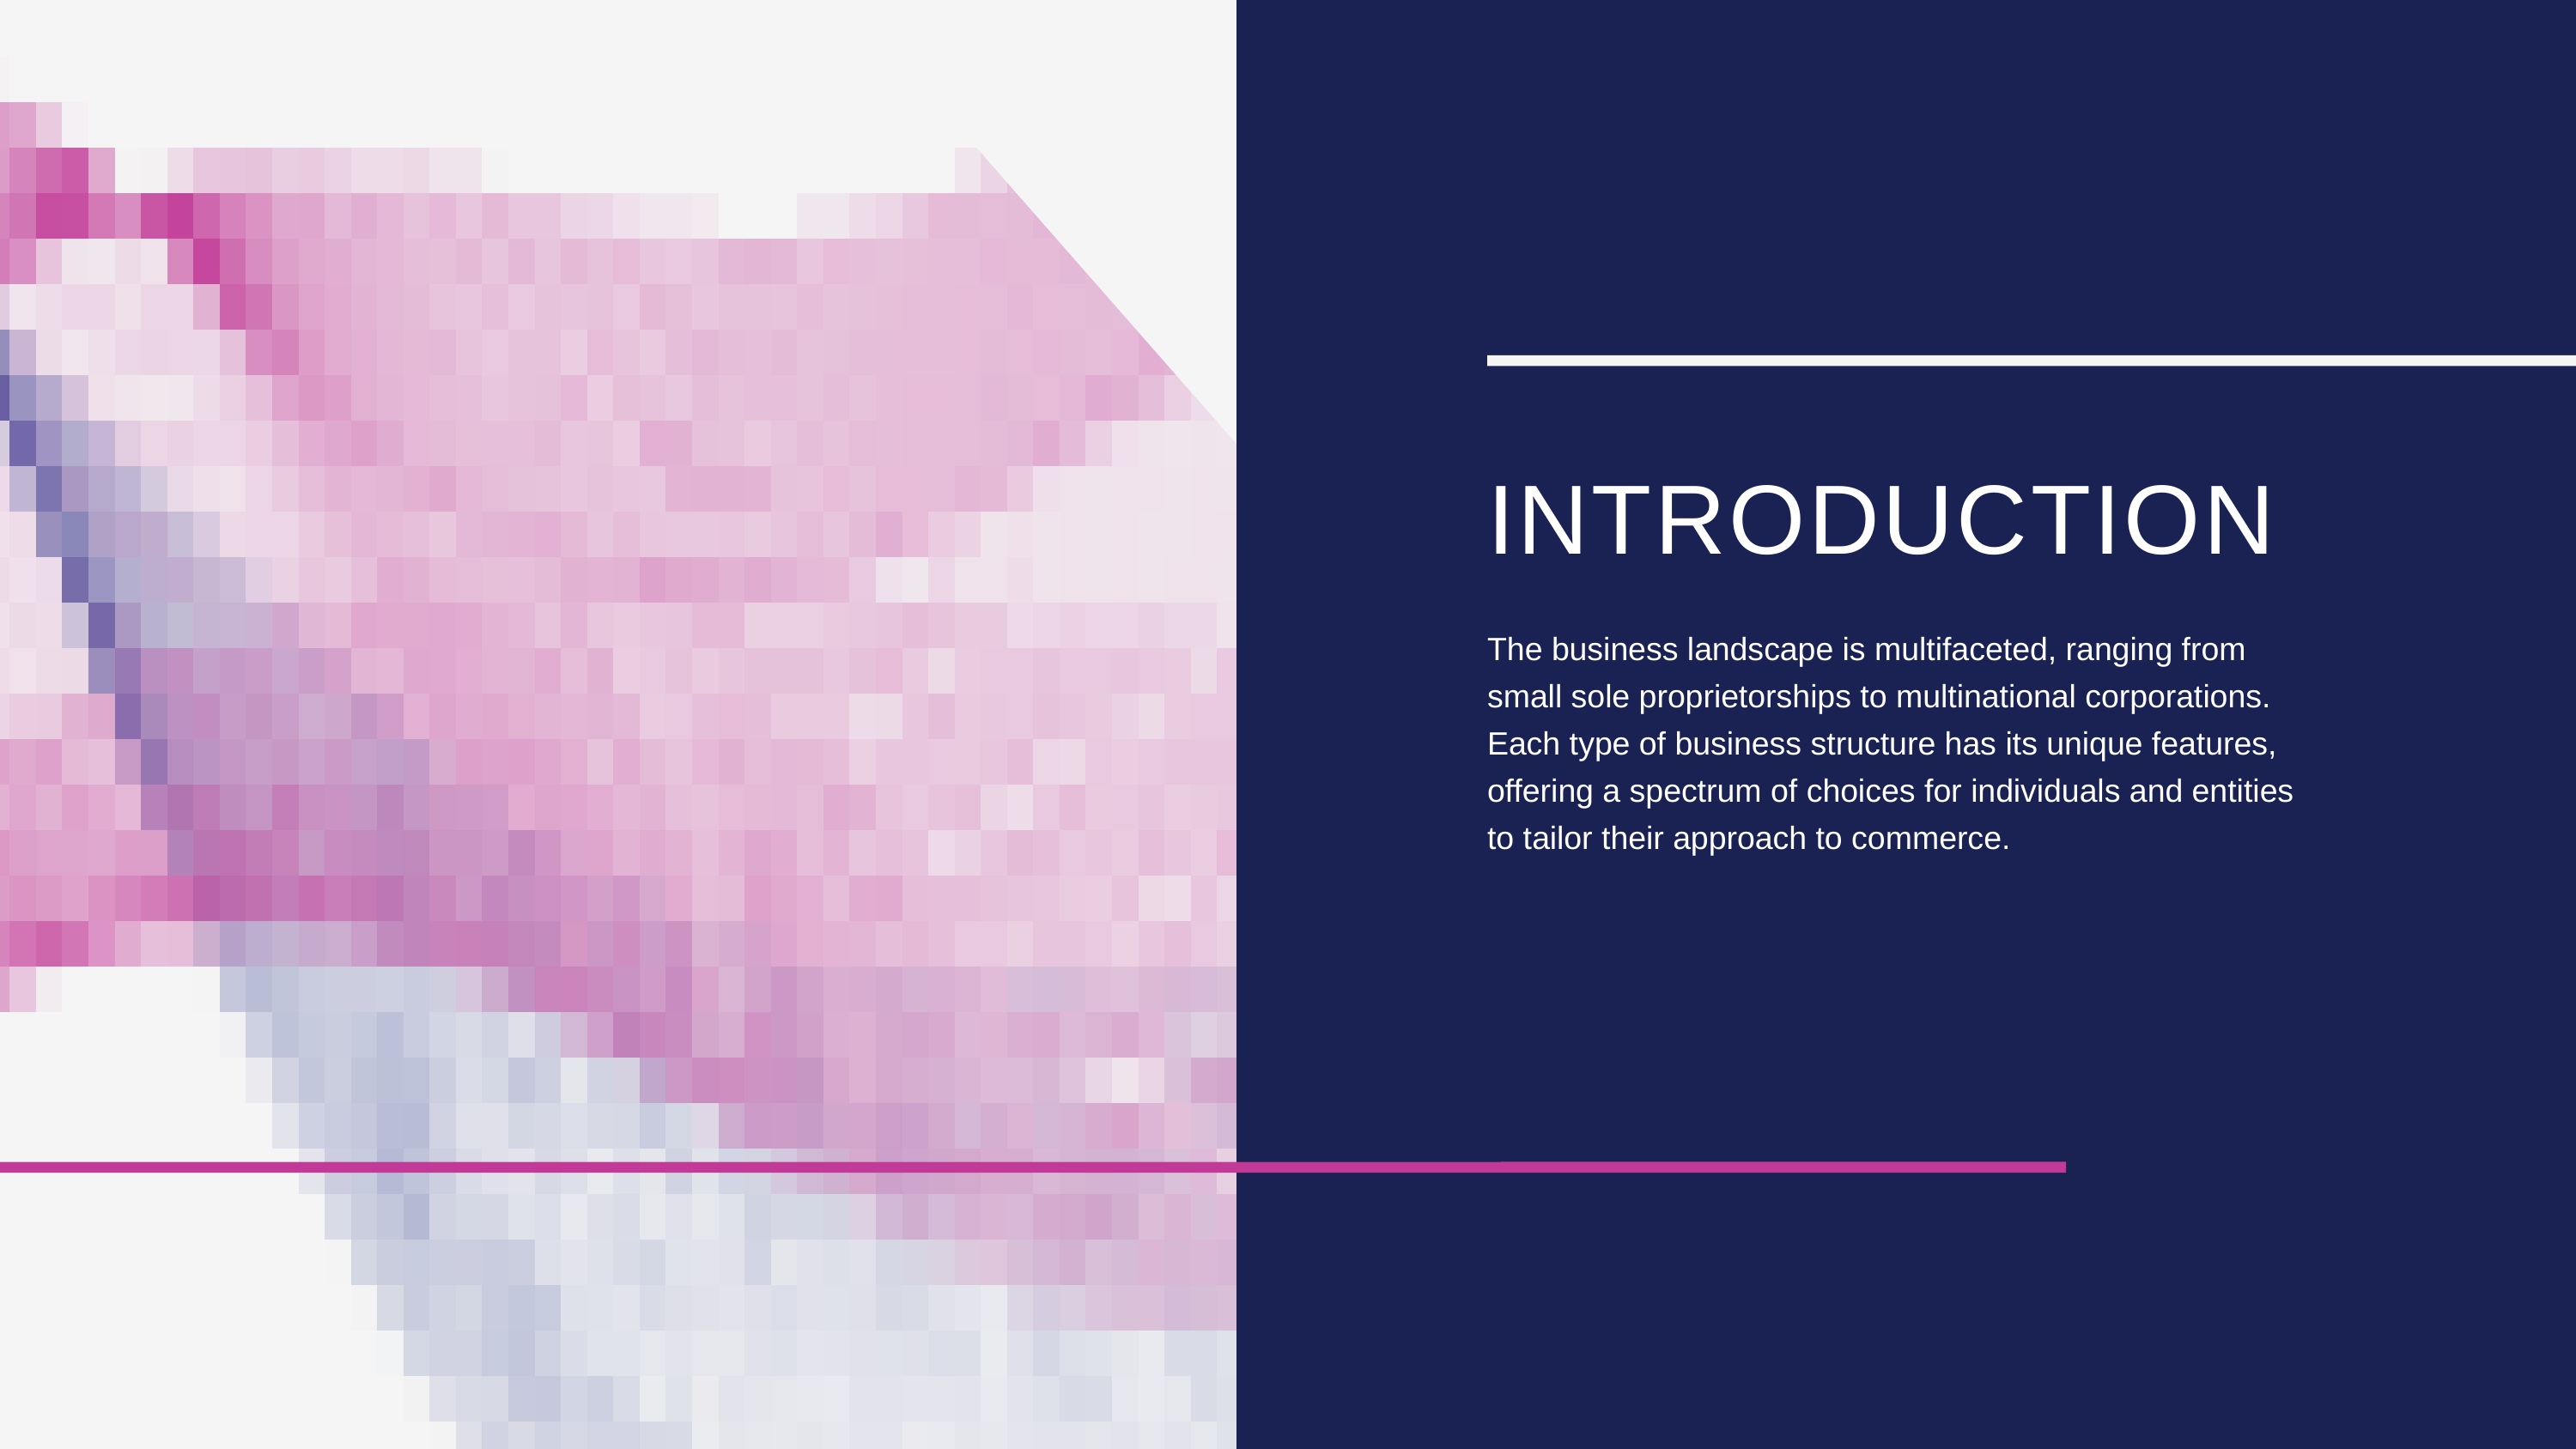

INTRODUCTION
The business landscape is multifaceted, ranging from small sole proprietorships to multinational corporations. Each type of business structure has its unique features, offering a spectrum of choices for individuals and entities to tailor their approach to commerce.